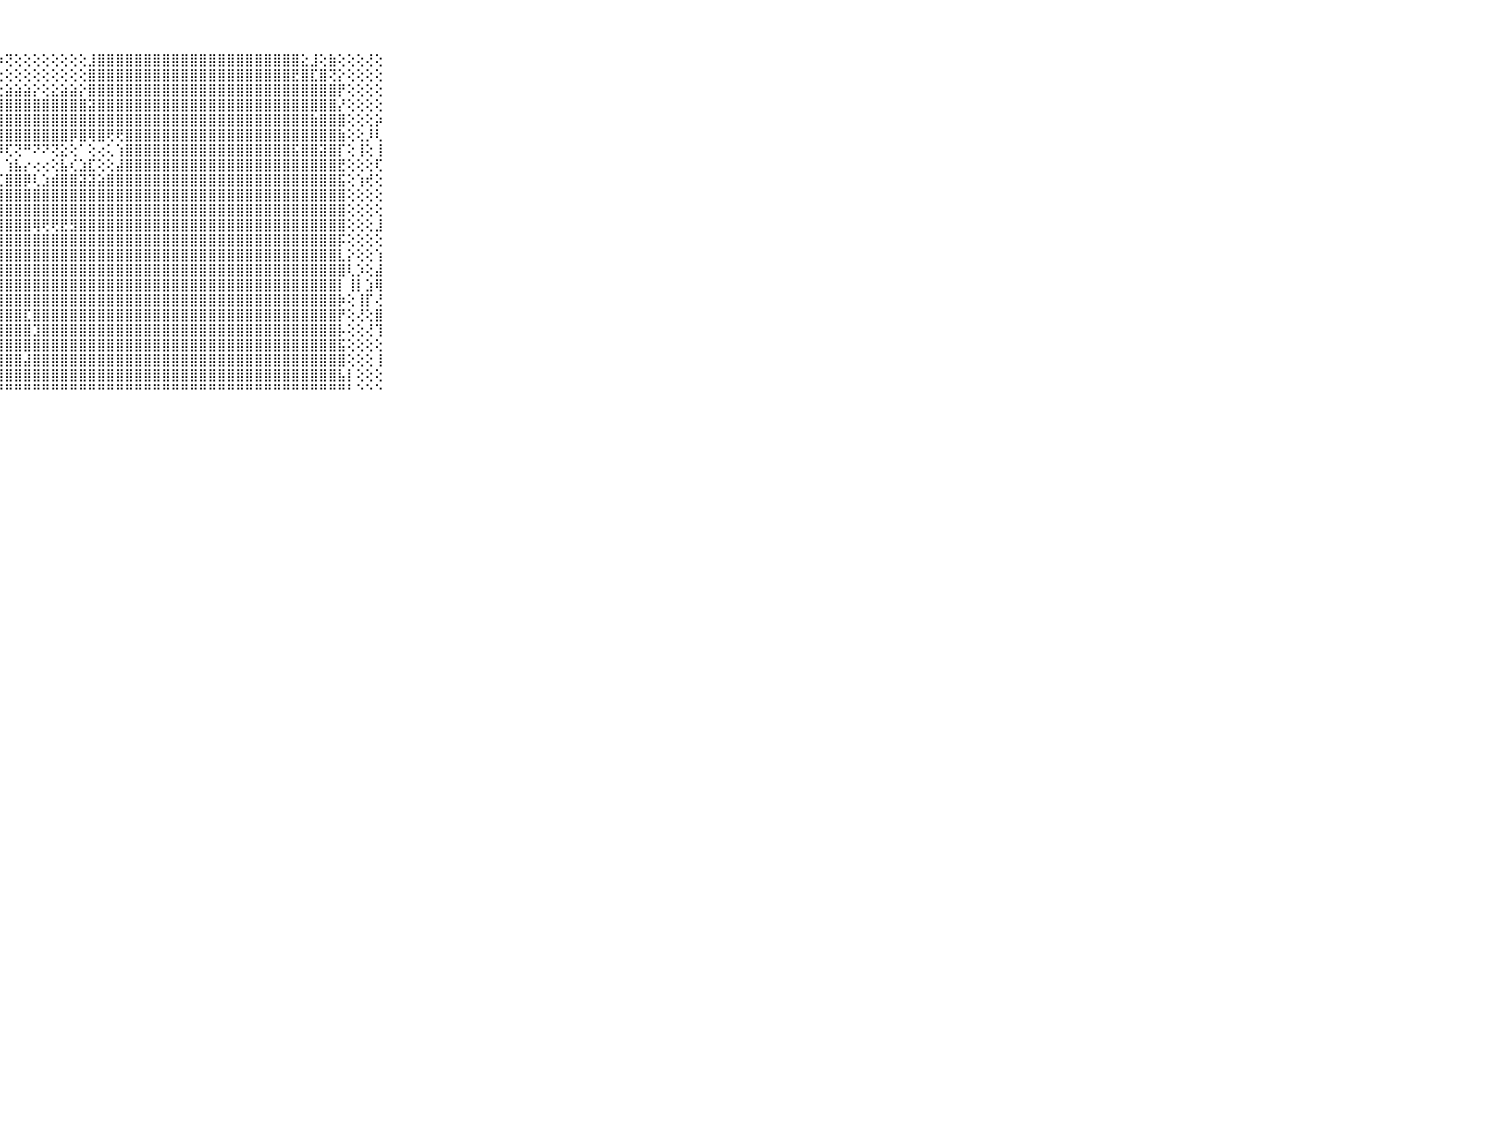

⠀⠀⠀⠀⠀⠀⠀⠀⠀⠀⠀⣿⣿⣿⣿⣿⡿⢏⢕⢕⢕⢕⢕⢑⠕⢕⣱⡷⢝⢕⢕⢕⢕⢕⢕⢕⢕⣸⣿⣿⣿⣿⣿⣿⣿⣿⣿⣿⣿⣿⣿⣿⣿⣿⣿⣿⣿⣿⣿⣿⣕⣸⢕⣷⢕⢕⢕⢜⢕⠀⠀⠀⠀⠀⠀⠀⠀⠀⠀⠀⠀
⠀⠀⠀⠀⠀⠀⠀⠀⠀⠀⠀⣿⣿⣿⣿⡿⢕⢕⢕⢕⢑⢁⢅⢕⢕⢗⢇⢕⢕⢕⢕⢕⢕⢕⢕⢕⢕⣿⣿⣿⣿⣿⣿⣿⣿⣿⣿⣿⣿⣿⣿⣿⣿⣿⣿⣿⣿⣿⣿⣟⣿⣏⣿⢝⡕⢕⢕⢕⢕⠀⠀⠀⠀⠀⠀⠀⠀⠀⠀⠀⠀
⠀⠀⠀⠀⠀⠀⠀⠀⠀⠀⠀⣿⣿⣿⣿⢕⢑⢕⢕⢕⢕⢕⢕⢕⢕⢕⢕⣕⣵⣵⣵⡕⢕⣕⣵⣵⡕⣿⣿⣿⣿⣿⣿⣿⣿⣿⣿⣿⣿⣿⣿⣿⣿⣿⣿⣿⣿⣿⣿⣿⣿⣿⣿⣿⡟⢕⢕⢕⢕⠀⠀⠀⠀⠀⠀⠀⠀⠀⠀⠀⠀
⠀⠀⠀⠀⠀⠀⠀⠀⠀⠀⠀⣿⣿⣿⣿⢕⢐⠁⠁⠁⠑⠑⢕⢕⣵⣿⣿⣿⣿⣿⣿⣿⣿⣿⣿⣿⣿⣽⣿⣿⣿⣿⣿⣿⣿⣿⣿⣿⣿⣿⣿⣿⣿⣿⣿⣿⣿⣿⣿⣿⣿⣿⣿⣿⡜⢕⢕⢕⢕⠀⠀⠀⠀⠀⠀⠀⠀⠀⠀⠀⠀
⠀⠀⠀⠀⠀⠀⠀⠀⠀⠀⠀⣿⣿⣿⣿⢕⢁⢔⢁⠀⢀⢕⣱⣾⣿⣿⣿⣿⣿⣿⣿⣿⣿⣿⣿⣿⣿⣿⣿⣿⣿⣿⣿⣿⣿⣿⣿⣿⣿⣿⣿⣿⣿⣿⣿⣿⣿⣿⣿⣿⣿⣷⣿⣿⣿⢕⢕⢕⡵⠀⠀⠀⠀⠀⠀⠀⠀⠀⠀⠀⠀
⠀⠀⠀⠀⠀⠀⠀⠀⠀⠀⠀⣿⣿⣿⣿⢕⢕⢕⢕⢔⢕⢱⣿⣿⣿⣿⣿⣿⣿⣿⣿⣿⣿⣿⣿⡿⣿⢿⣿⢟⢟⣿⣿⣿⣿⣿⣿⣿⣿⣿⣿⣿⣿⣿⣿⣿⣿⣿⣿⣿⣿⣿⣿⣿⣷⢕⢕⡸⢇⠀⠀⠀⠀⠀⠀⠀⠀⠀⠀⠀⠀
⠀⠀⠀⠀⠀⠀⠀⠀⠀⠀⠀⣿⣿⣿⣿⢕⢕⢕⢕⢕⢕⢜⢿⢿⢿⢟⢻⡿⢏⢝⠛⠝⠝⢝⣕⢕⠁⢕⢔⢅⢱⣿⣿⣿⣿⣿⣿⣿⣿⣿⣿⣿⣿⣿⣿⣿⣿⣿⣿⣯⣿⣿⣽⣿⡏⢕⢸⢕⢸⠀⠀⠀⠀⠀⠀⠀⠀⠀⠀⠀⠀
⠀⠀⠀⠀⠀⠀⠀⠀⠀⠀⠀⣿⣿⣿⣿⡕⢕⢕⢕⢕⢕⢕⣕⣵⣵⣷⣎⡇⢱⣧⡔⢔⢔⢕⣧⢎⣱⣏⢕⢕⣼⣿⣿⣿⣿⣿⣿⣿⣿⣿⣿⣿⣿⣿⣿⣿⣿⣿⣿⣿⣿⣿⣿⣿⣟⢕⢕⢕⢏⠀⠀⠀⠀⠀⠀⠀⠀⠀⠀⠀⠀
⠀⠀⠀⠀⠀⠀⠀⠀⠀⠀⠀⣿⣿⣿⣿⣷⣼⢻⣿⣧⡕⢕⣽⣿⣿⣿⣿⣏⣿⣿⡿⢇⣱⣾⣿⣿⣽⣽⣵⣿⣿⣿⣿⣿⣿⣿⣿⣿⣿⣿⣿⣿⣿⣿⣿⣿⣿⣿⣿⣿⣿⣿⣿⣿⣯⢕⢱⢞⢕⠀⠀⠀⠀⠀⠀⠀⠀⠀⠀⠀⠀
⠀⠀⠀⠀⠀⠀⠀⠀⠀⠀⠀⣿⣿⣿⣿⣿⣿⣼⣿⡹⣿⣿⣿⣿⣿⣿⣿⣿⣿⣿⣿⣿⣿⣿⣿⣿⣿⣿⣿⣿⣿⣿⣿⣿⣿⣿⣿⣿⣿⣿⣿⣿⣿⣿⣿⣿⣿⣿⣿⣿⣿⣿⣿⣿⣿⢕⢕⢕⢕⠀⠀⠀⠀⠀⠀⠀⠀⠀⠀⠀⠀
⠀⠀⠀⠀⠀⠀⠀⠀⠀⠀⠀⣿⣿⣿⣿⣿⣿⣿⣿⣿⣿⣿⣿⣿⣿⣿⣿⣿⣿⣿⣿⣿⣿⣿⣿⣿⣿⣿⣿⣿⣿⣿⣿⣿⣿⣿⣿⣿⣿⣿⣿⣿⣿⣿⣿⣿⣿⣿⣿⣿⣿⣿⣿⣿⣿⢕⢕⢕⢕⠀⠀⠀⠀⠀⠀⠀⠀⠀⠀⠀⠀
⠀⠀⠀⠀⠀⠀⠀⠀⠀⠀⠀⣿⣿⣿⣿⣿⣿⣿⣵⣿⣿⣿⣿⣿⣿⣿⣿⣿⣿⣿⣿⢿⢟⢟⣟⣻⣿⣿⣿⣿⣿⣿⣿⣿⣿⣿⣿⣿⣿⣿⣿⣿⣿⣿⣿⣿⣿⣿⣿⣿⣿⣿⣿⣿⣿⢕⢕⢕⣸⠀⠀⠀⠀⠀⠀⠀⠀⠀⠀⠀⠀
⠀⠀⠀⠀⠀⠀⠀⠀⠀⠀⠀⣿⣿⣿⣿⣿⣿⣿⢟⣿⣿⣿⣿⣿⣿⣿⣿⣿⣿⣿⣿⣿⣿⣿⣿⣿⣿⣿⣿⣿⣿⣿⣿⣿⣿⣿⣿⣿⣿⣿⣿⣿⣿⣿⣿⣿⣿⣿⣿⣿⣿⣿⣿⣿⡯⢕⢕⢕⢕⠀⠀⠀⠀⠀⠀⠀⠀⠀⠀⠀⠀
⠀⠀⠀⠀⠀⠀⠀⠀⠀⠀⠀⣿⣿⣿⣿⣿⣿⣿⣧⡜⢻⣿⣿⣿⣿⣿⣿⣿⣿⣿⣿⣿⣿⣿⣿⣿⣿⣿⣿⣿⣿⣿⣿⣿⣿⣿⣿⣿⣿⣿⣿⣿⣿⣿⣿⣿⣿⣿⣿⣿⣿⣿⣿⣿⣇⡕⢕⢕⢱⠀⠀⠀⠀⠀⠀⠀⠀⠀⠀⠀⠀
⠀⠀⠀⠀⠀⠀⠀⠀⠀⠀⠀⣿⣿⣿⣿⣿⣿⣿⣿⣿⣧⡻⣿⣿⣿⣿⣿⣿⣿⣿⣿⣿⣿⣿⣿⣿⣿⣿⣿⣿⣿⣿⣿⣿⣿⣿⣿⣿⣿⣿⣿⣿⣿⣿⣿⣿⣿⣿⣿⣿⣿⣿⣿⣿⣿⢇⡱⢕⣼⠀⠀⠀⠀⠀⠀⠀⠀⠀⠀⠀⠀
⠀⠀⠀⠀⠀⠀⠀⠀⠀⠀⠀⣿⣿⣿⣿⣿⣿⣿⣿⣿⣿⣿⣿⣿⣿⣿⣿⣿⣿⣿⣿⣿⣿⣿⣿⣿⣿⣿⣿⣿⣿⣿⣿⣿⣿⣿⣿⣿⣿⣿⣿⣿⣿⣿⣿⣿⣿⣿⣿⣿⣿⣿⣿⣿⡇⢸⡇⣱⢿⠀⠀⠀⠀⠀⠀⠀⠀⠀⠀⠀⠀
⠀⠀⠀⠀⠀⠀⠀⠀⠀⠀⠀⣿⣿⣿⣿⣿⣿⣿⣿⣿⣿⣿⣿⣿⣿⣿⣿⣿⣿⣿⣿⣿⣿⣿⣿⣿⣿⣿⣿⣿⣿⣿⣿⣿⣿⣿⣿⣿⣿⣿⣿⣿⣿⣿⣿⣿⣿⣿⣿⣿⣿⣿⣿⣿⡷⢕⢸⡏⢜⠀⠀⠀⠀⠀⠀⠀⠀⠀⠀⠀⠀
⠀⠀⠀⠀⠀⠀⠀⠀⠀⠀⠀⣿⣿⣿⣿⣿⣿⣿⣿⣿⣿⣿⣿⣿⣿⣿⣿⣿⣿⣿⣏⣿⣿⣿⣿⣿⣿⣿⣿⣿⣿⣿⣿⣿⣿⣿⣿⣿⣿⣿⣿⣿⣿⣿⣿⣿⣿⣿⣿⣿⣿⣿⣿⣿⡟⢕⢜⢕⣿⠀⠀⠀⠀⠀⠀⠀⠀⠀⠀⠀⠀
⠀⠀⠀⠀⠀⠀⠀⠀⠀⠀⠀⣿⣿⣿⣿⣿⣿⣿⣿⣿⣿⣿⣿⣿⣿⣿⣿⣿⣿⣿⣿⣹⣿⣿⣿⣿⣿⣿⣿⣿⣿⣿⣿⣿⣿⣿⣿⣿⣿⣿⣿⣿⣿⣿⣿⣿⣿⣿⣿⣿⣿⣿⣿⣿⡧⢕⢕⢜⢹⠀⠀⠀⠀⠀⠀⠀⠀⠀⠀⠀⠀
⠀⠀⠀⠀⠀⠀⠀⠀⠀⠀⠀⣿⣿⣿⣿⣿⣿⣿⣿⣿⣿⣿⣿⣿⣿⣿⣿⣿⣿⣿⣿⣿⣿⣿⣿⣿⣿⣿⣿⣿⣿⣿⣿⣿⣿⣿⣿⣿⣿⣿⣿⣿⣿⣿⣿⣿⣿⣿⣿⣿⣿⣿⣿⣿⣯⢕⢕⢕⢕⠀⠀⠀⠀⠀⠀⠀⠀⠀⠀⠀⠀
⠀⠀⠀⠀⠀⠀⠀⠀⠀⠀⠀⣿⣿⣿⣿⣿⣿⣿⣿⣿⣿⣿⣿⣿⣿⣿⣿⣿⣿⣿⣼⣿⣿⣿⣿⣿⣿⣿⣿⣿⣿⣿⣿⣿⣿⣿⣿⣿⣿⣿⣿⣿⣿⣿⣿⣿⣿⣿⣿⣿⣿⣿⣿⣿⣿⢕⢕⢕⢸⠀⠀⠀⠀⠀⠀⠀⠀⠀⠀⠀⠀
⠀⠀⠀⠀⠀⠀⠀⠀⠀⠀⠀⣿⣿⣿⣿⣿⣿⣿⣿⣿⣿⣿⣿⣿⣿⣿⣿⣿⣿⣿⣿⣿⣿⣿⣿⣿⣿⣿⣿⣿⣿⣿⣿⣿⣿⣿⣿⣿⣿⣿⣿⣿⣿⣿⣿⣿⣿⣿⣿⣿⣿⣿⣿⣿⣧⡇⢕⢕⢕⠀⠀⠀⠀⠀⠀⠀⠀⠀⠀⠀⠀
⠀⠀⠀⠀⠀⠀⠀⠀⠀⠀⠀⠛⠛⠛⠛⠛⠛⠛⠛⠛⠛⠛⠛⠛⠛⠛⠛⠛⠛⠛⠛⠛⠛⠛⠛⠛⠛⠛⠛⠛⠛⠛⠛⠛⠛⠛⠛⠛⠛⠛⠛⠛⠛⠛⠛⠛⠛⠛⠛⠛⠛⠛⠛⠛⠛⠃⠑⠑⠑⠀⠀⠀⠀⠀⠀⠀⠀⠀⠀⠀⠀